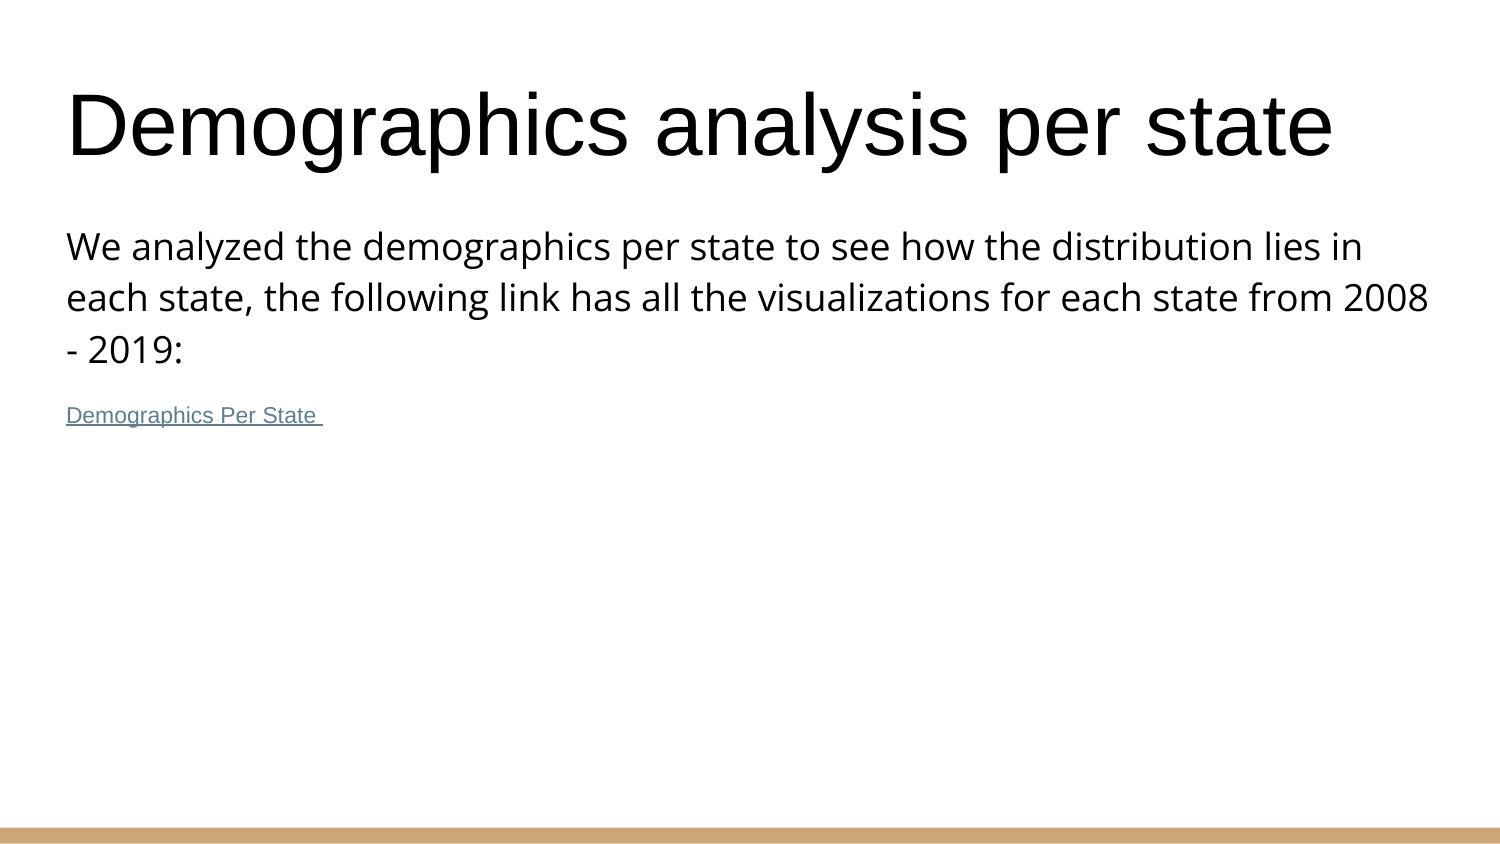

# Demographics analysis per state
We analyzed the demographics per state to see how the distribution lies in each state, the following link has all the visualizations for each state from 2008 - 2019:
Demographics Per State